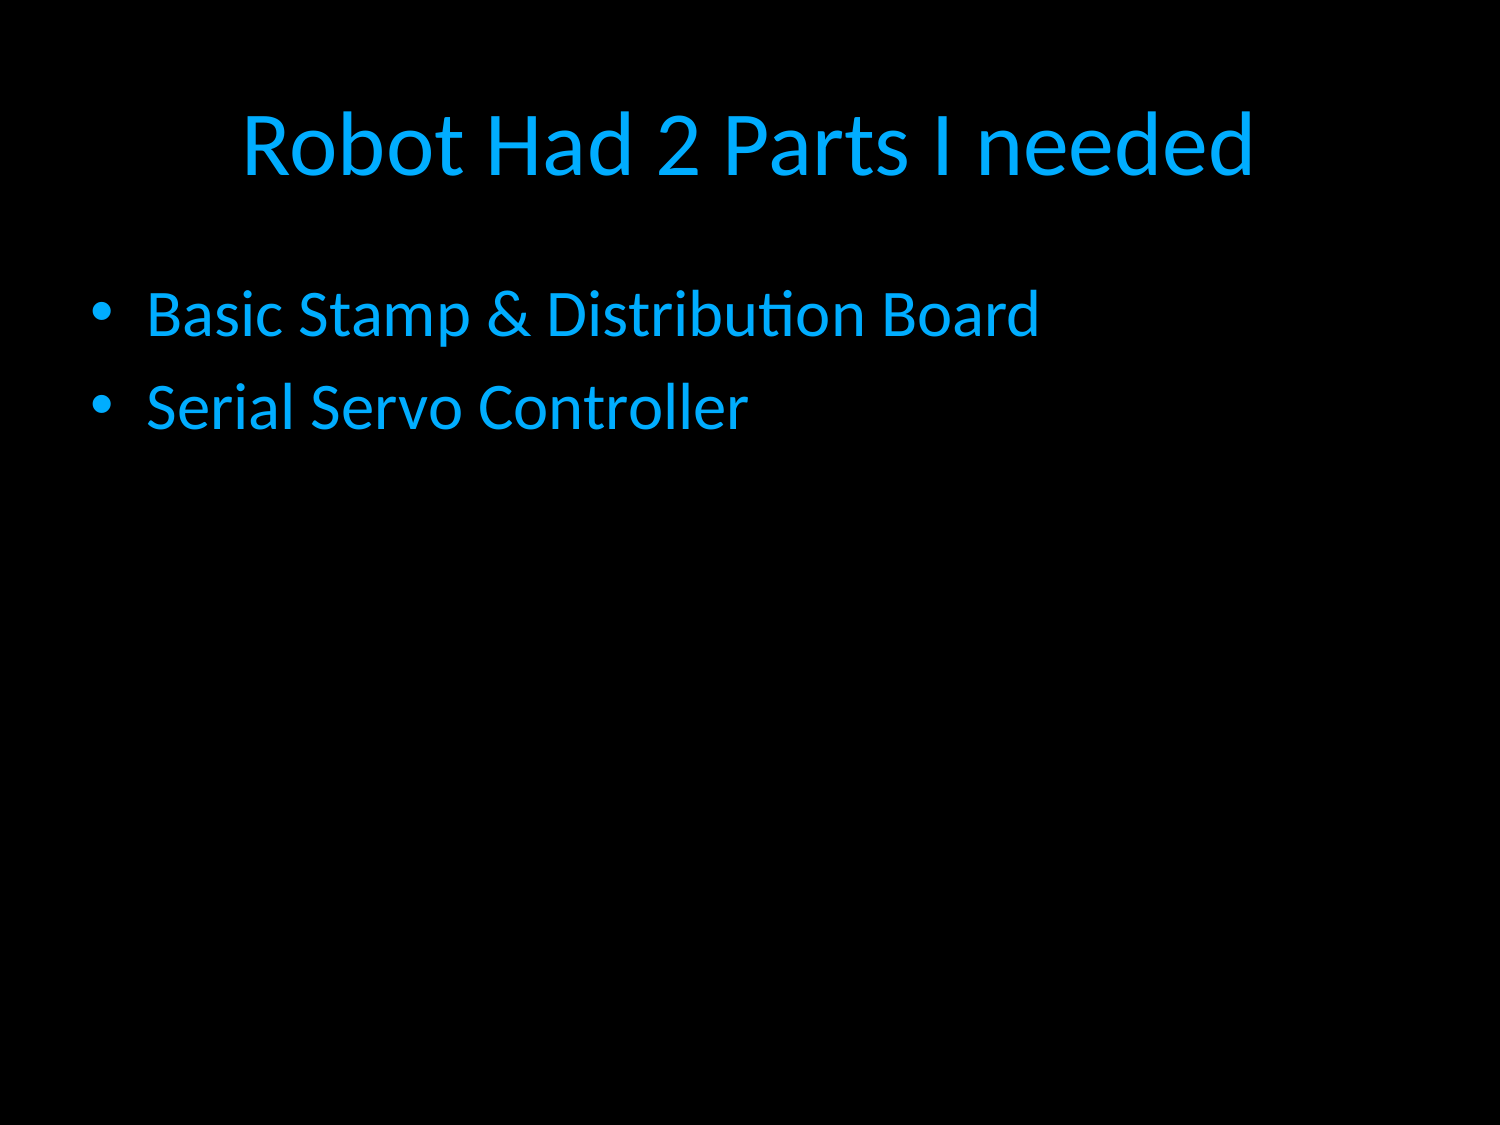

# Robot Had 2 Parts I needed
Basic Stamp & Distribution Board
Serial Servo Controller